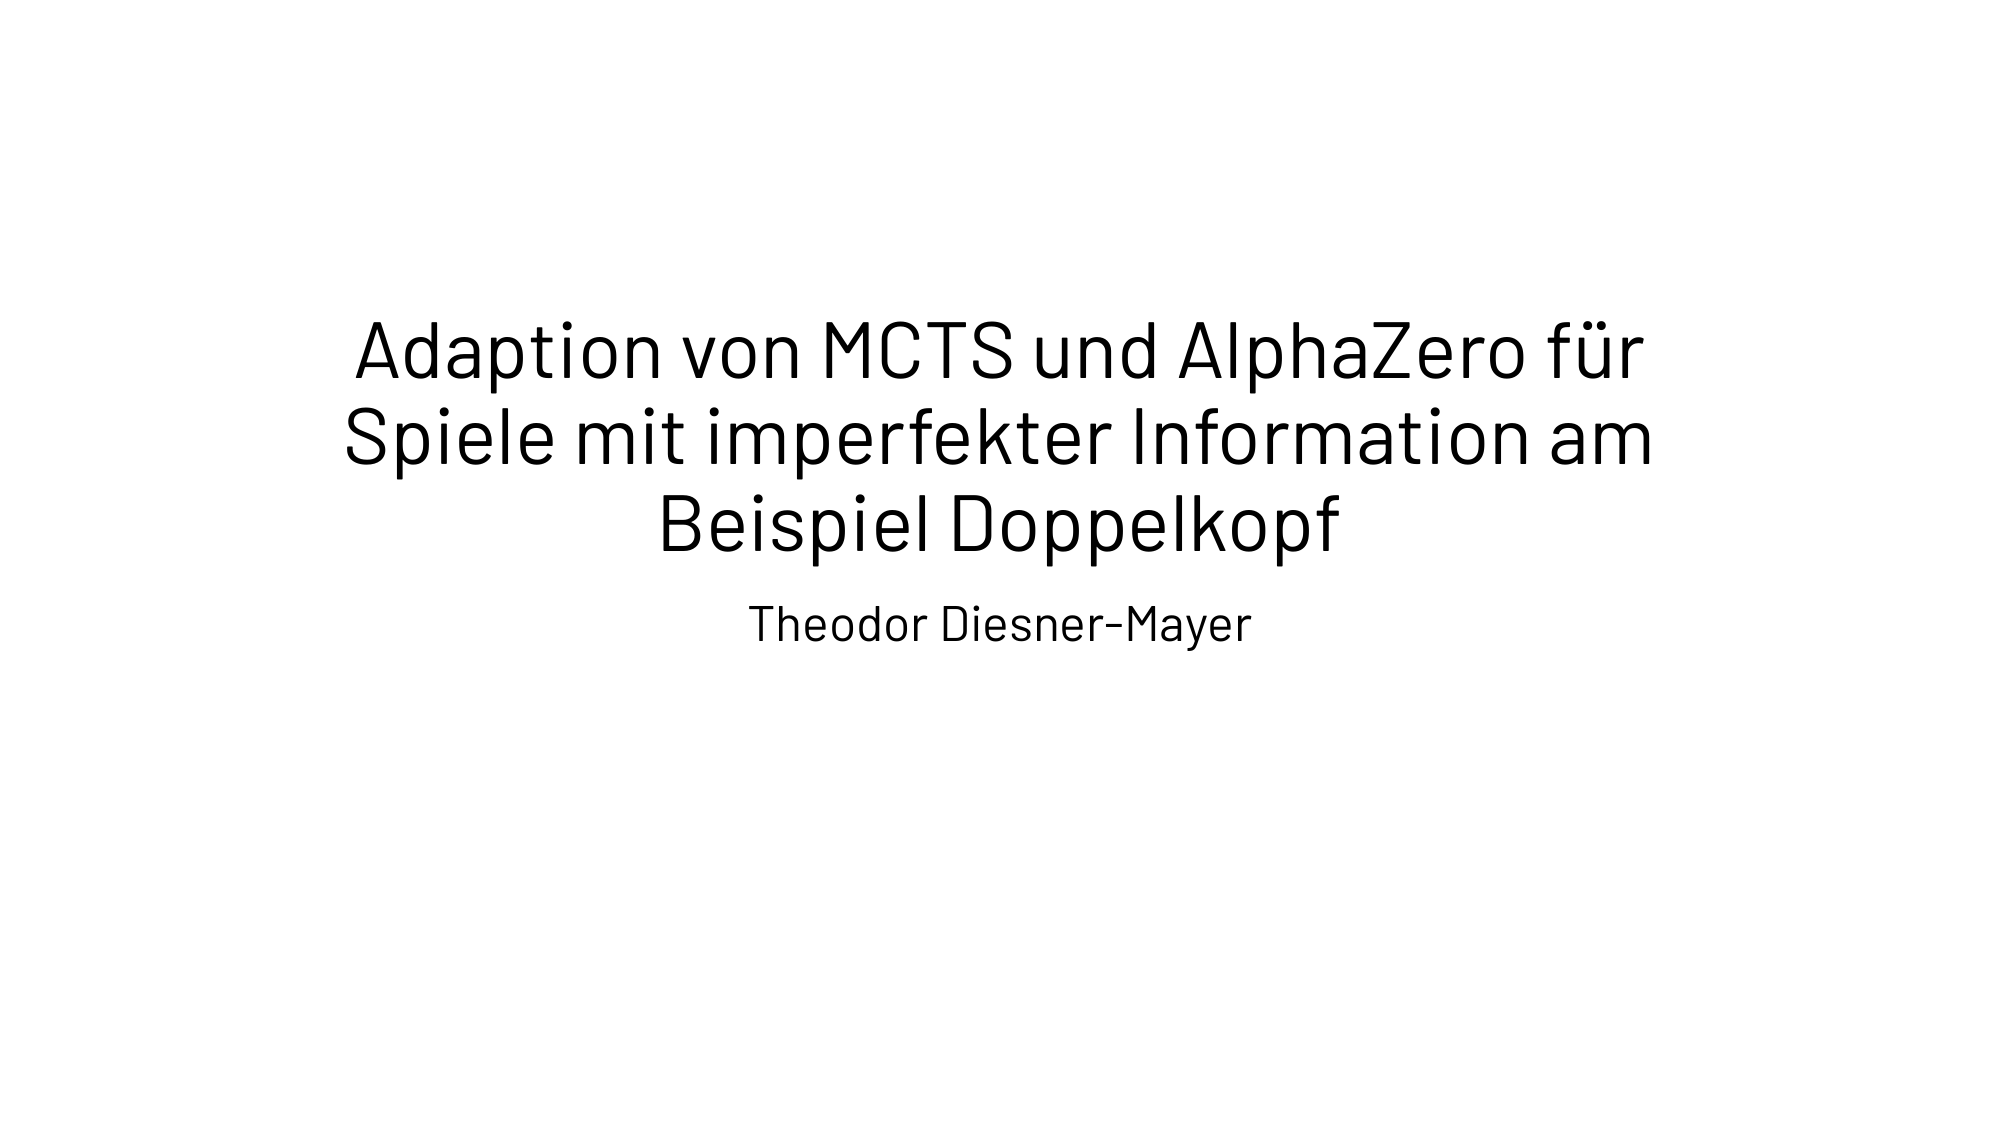

# Adaption von MCTS und AlphaZero für Spiele mit imperfekter Information am Beispiel Doppelkopf
Theodor Diesner-Mayer